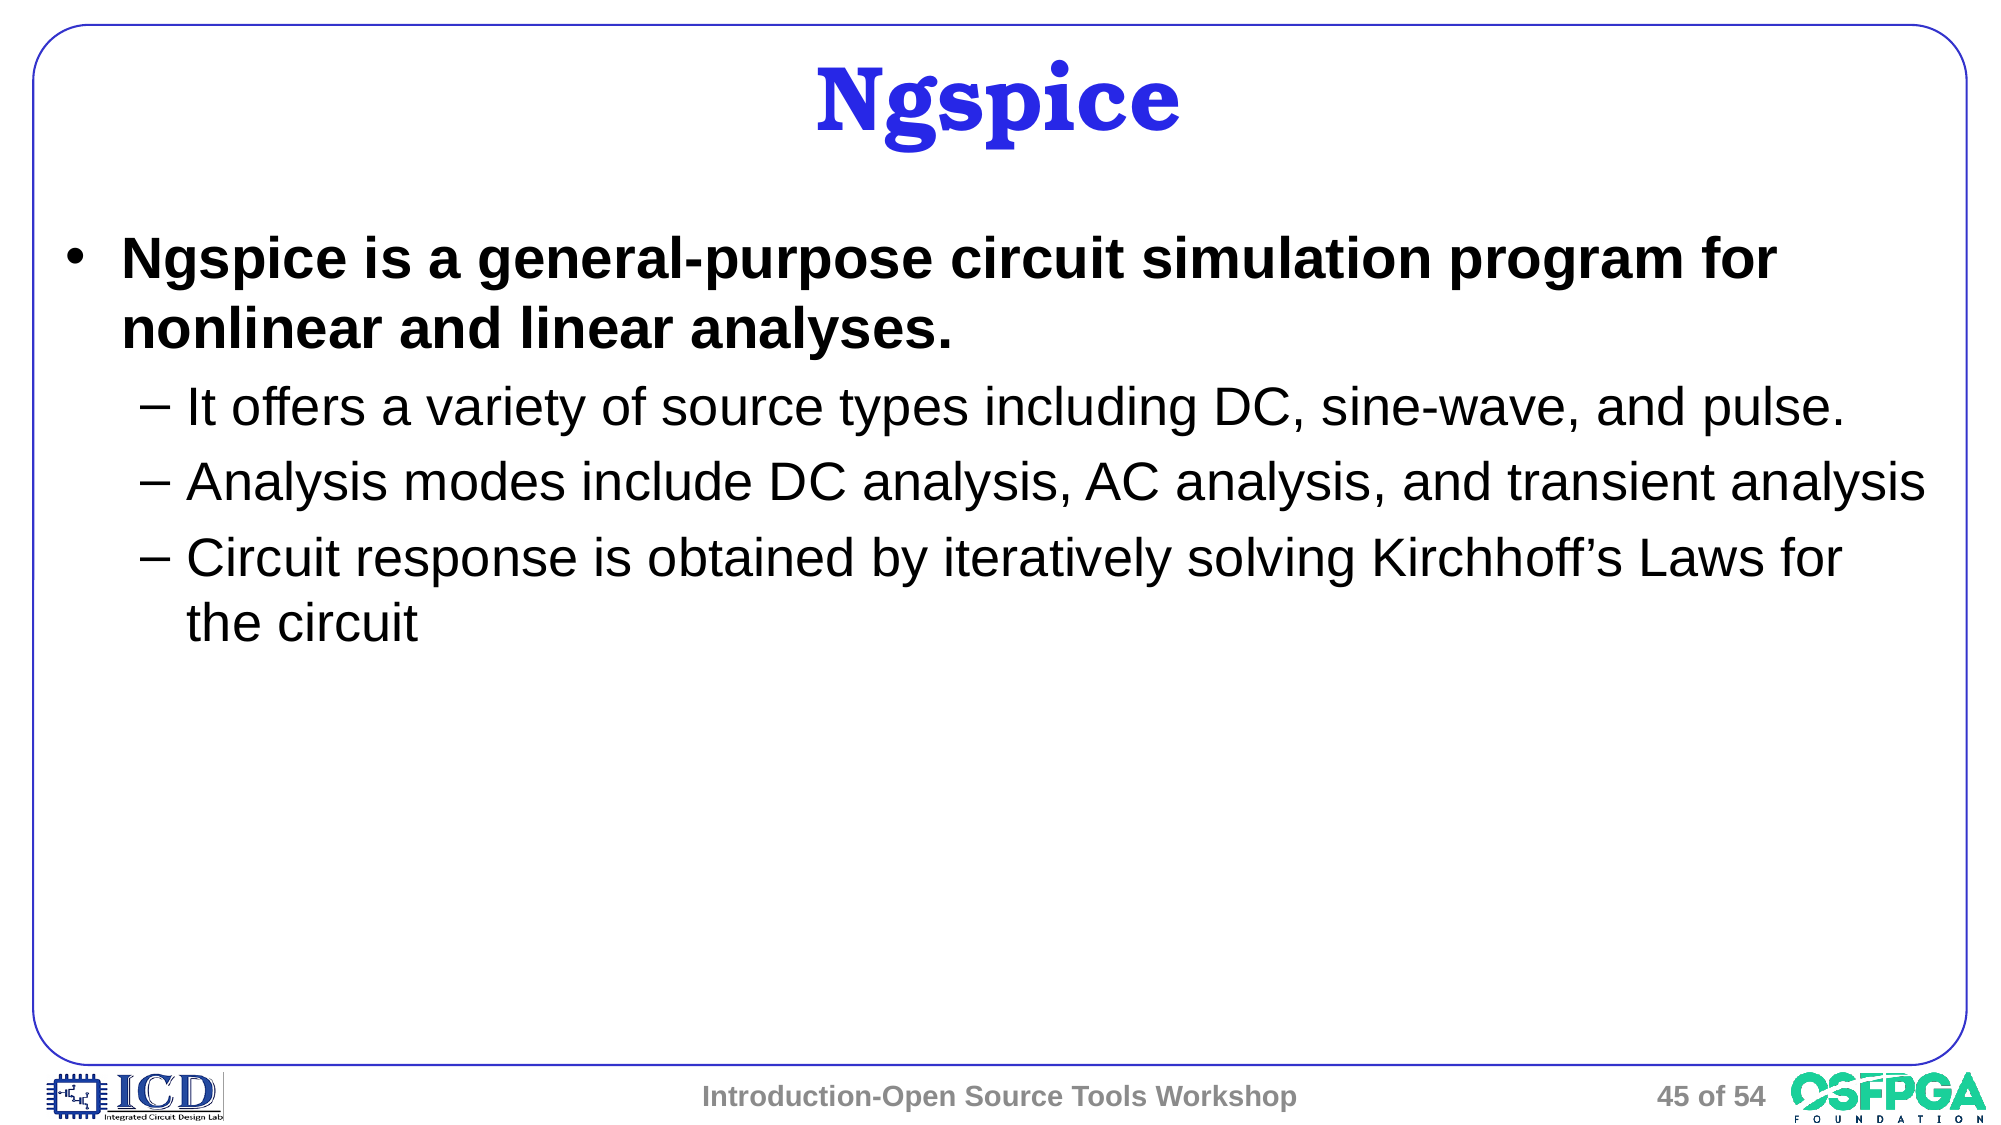

# Ngspice
Ngspice is a general-purpose circuit simulation program for nonlinear and linear analyses.
It offers a variety of source types including DC, sine-wave, and pulse.
Analysis modes include DC analysis, AC analysis, and transient analysis
Circuit response is obtained by iteratively solving Kirchhoff’s Laws for the circuit

Introduction-Open Source Tools Workshop
45 of 54